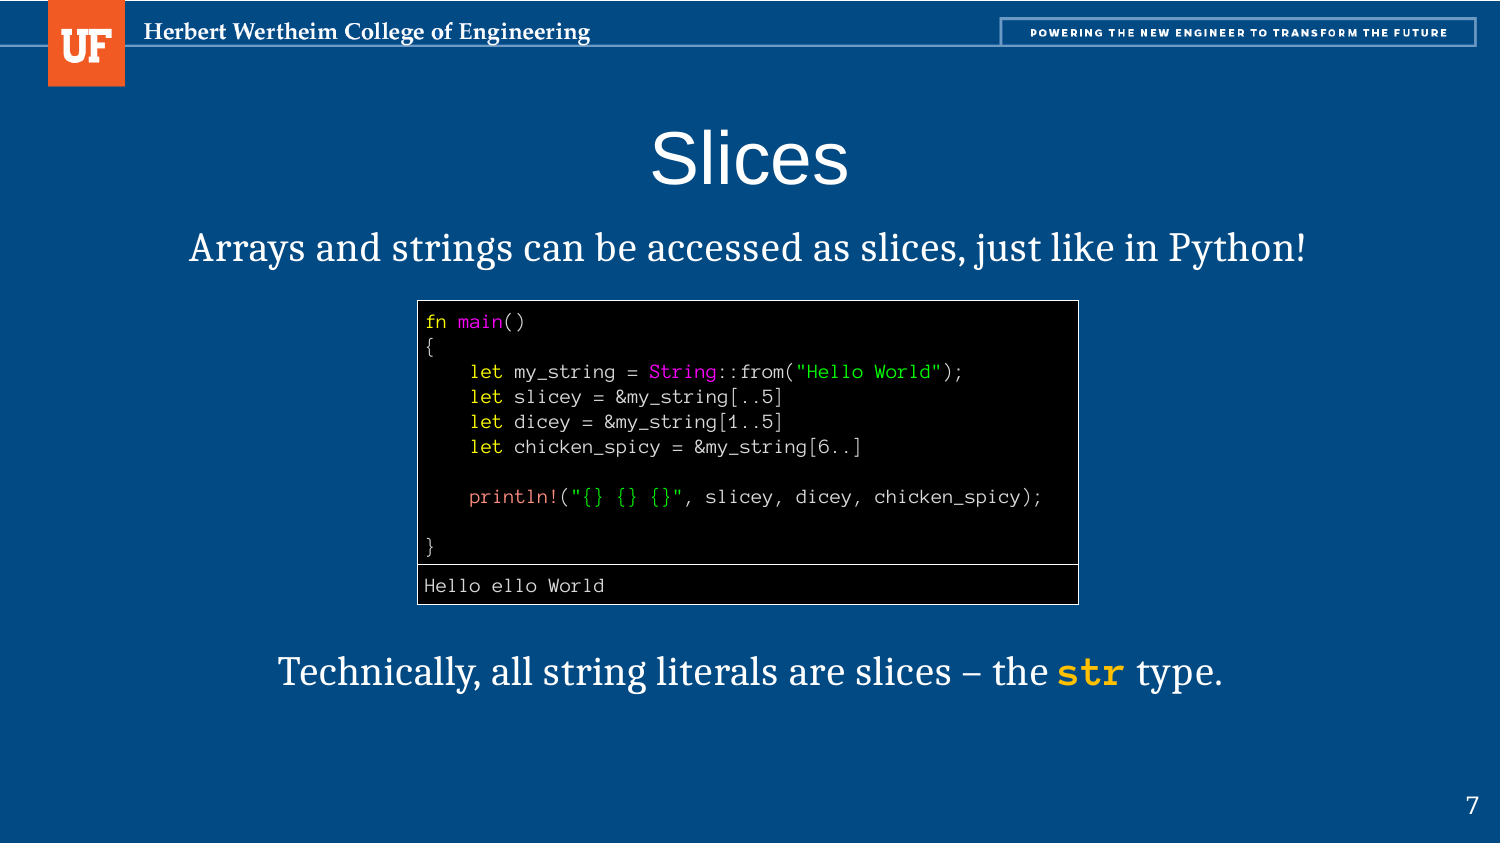

# Slices
Arrays and strings can be accessed as slices, just like in Python!
fn main()
{
    let my_string = String::from("Hello World");
    let slicey = &my_string[..5]
    let dicey = &my_string[1..5]
    let chicken_spicy = &my_string[6..]

    println!("{} {} {}", slicey, dicey, chicken_spicy);
}
Hello ello World
Technically, all string literals are slices – the str type.
7